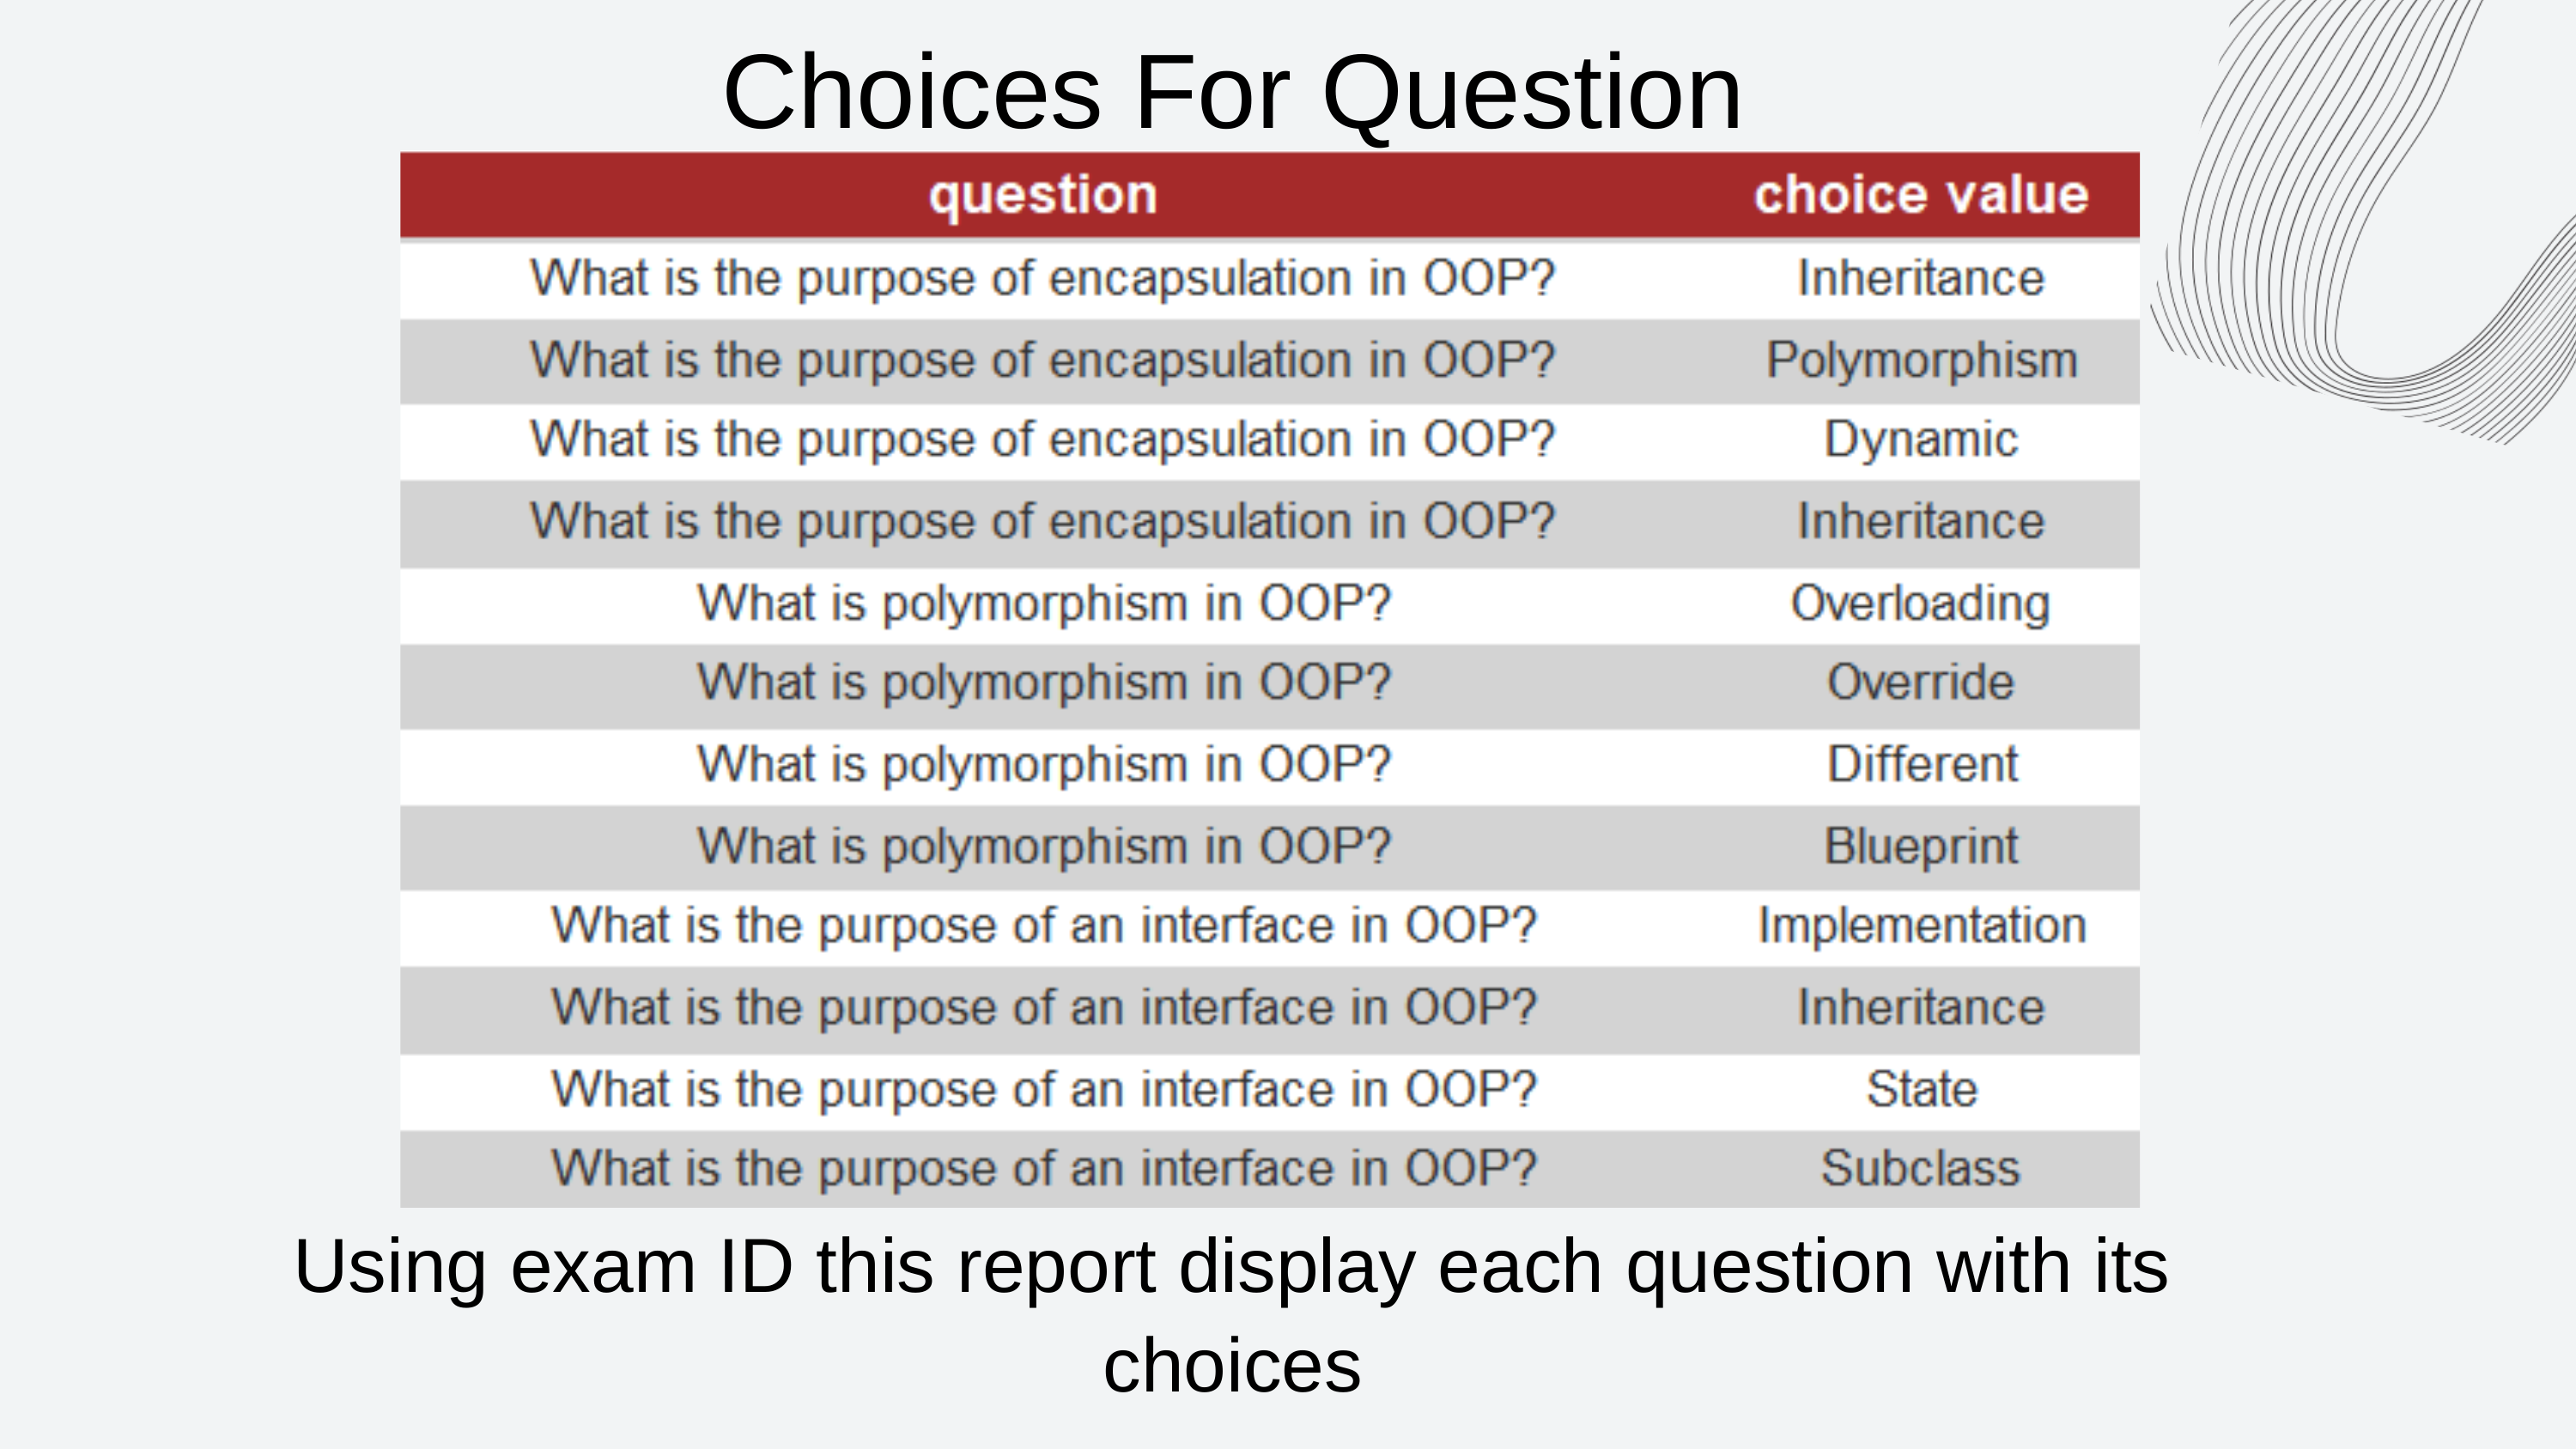

Choices For Question

Using exam ID this report display each question with its choices